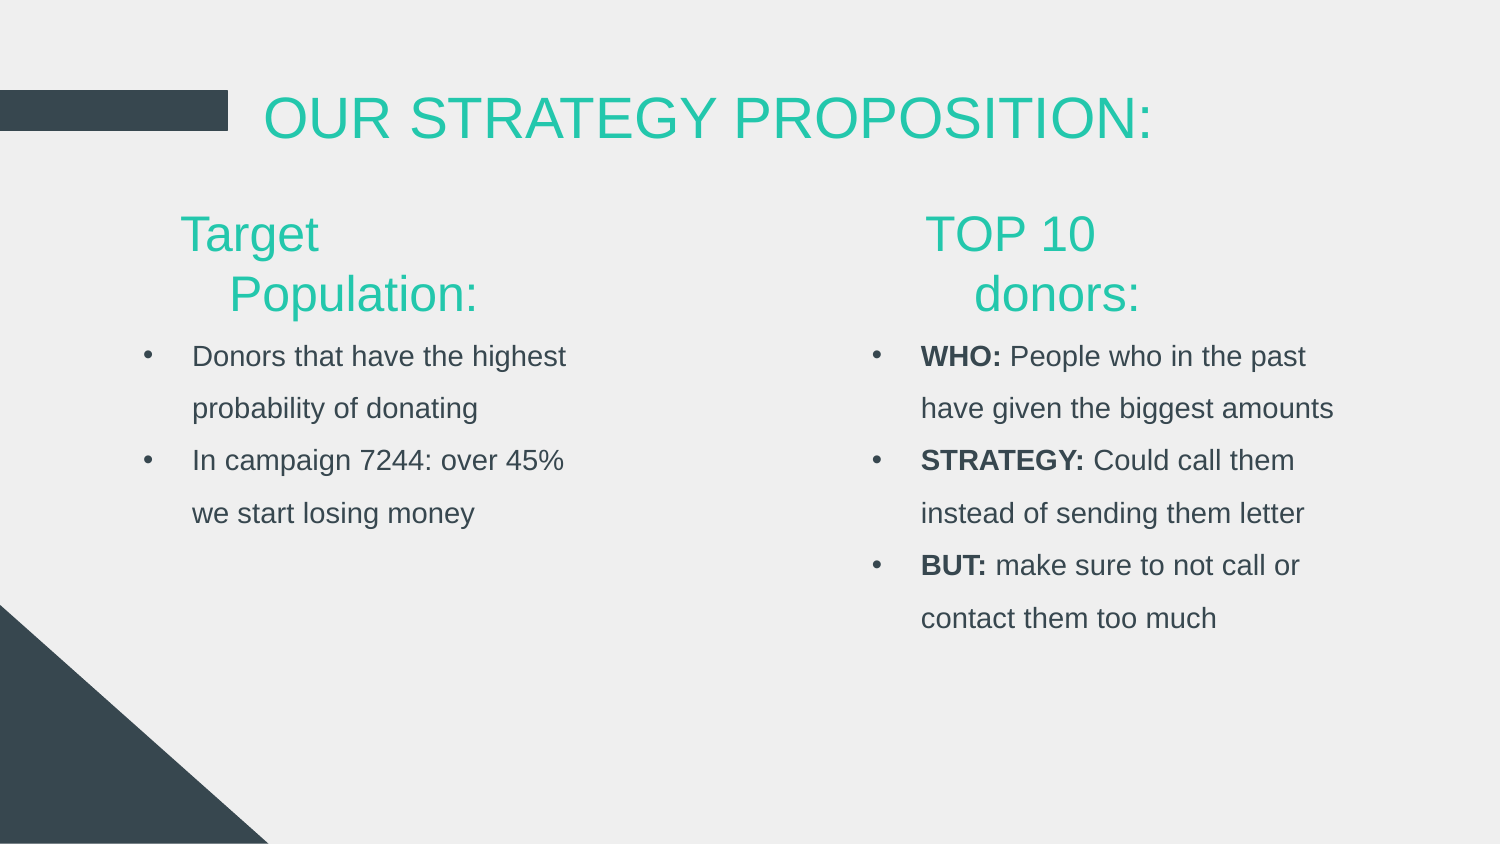

# OUR STRATEGY PROPOSITION:
Target Population:
TOP 10 donors:
Donors that have the highest probability of donating
In campaign 7244: over 45% we start losing money

WHO: People who in the past have given the biggest amounts
STRATEGY: Could call them instead of sending them letter
BUT: make sure to not call or contact them too much